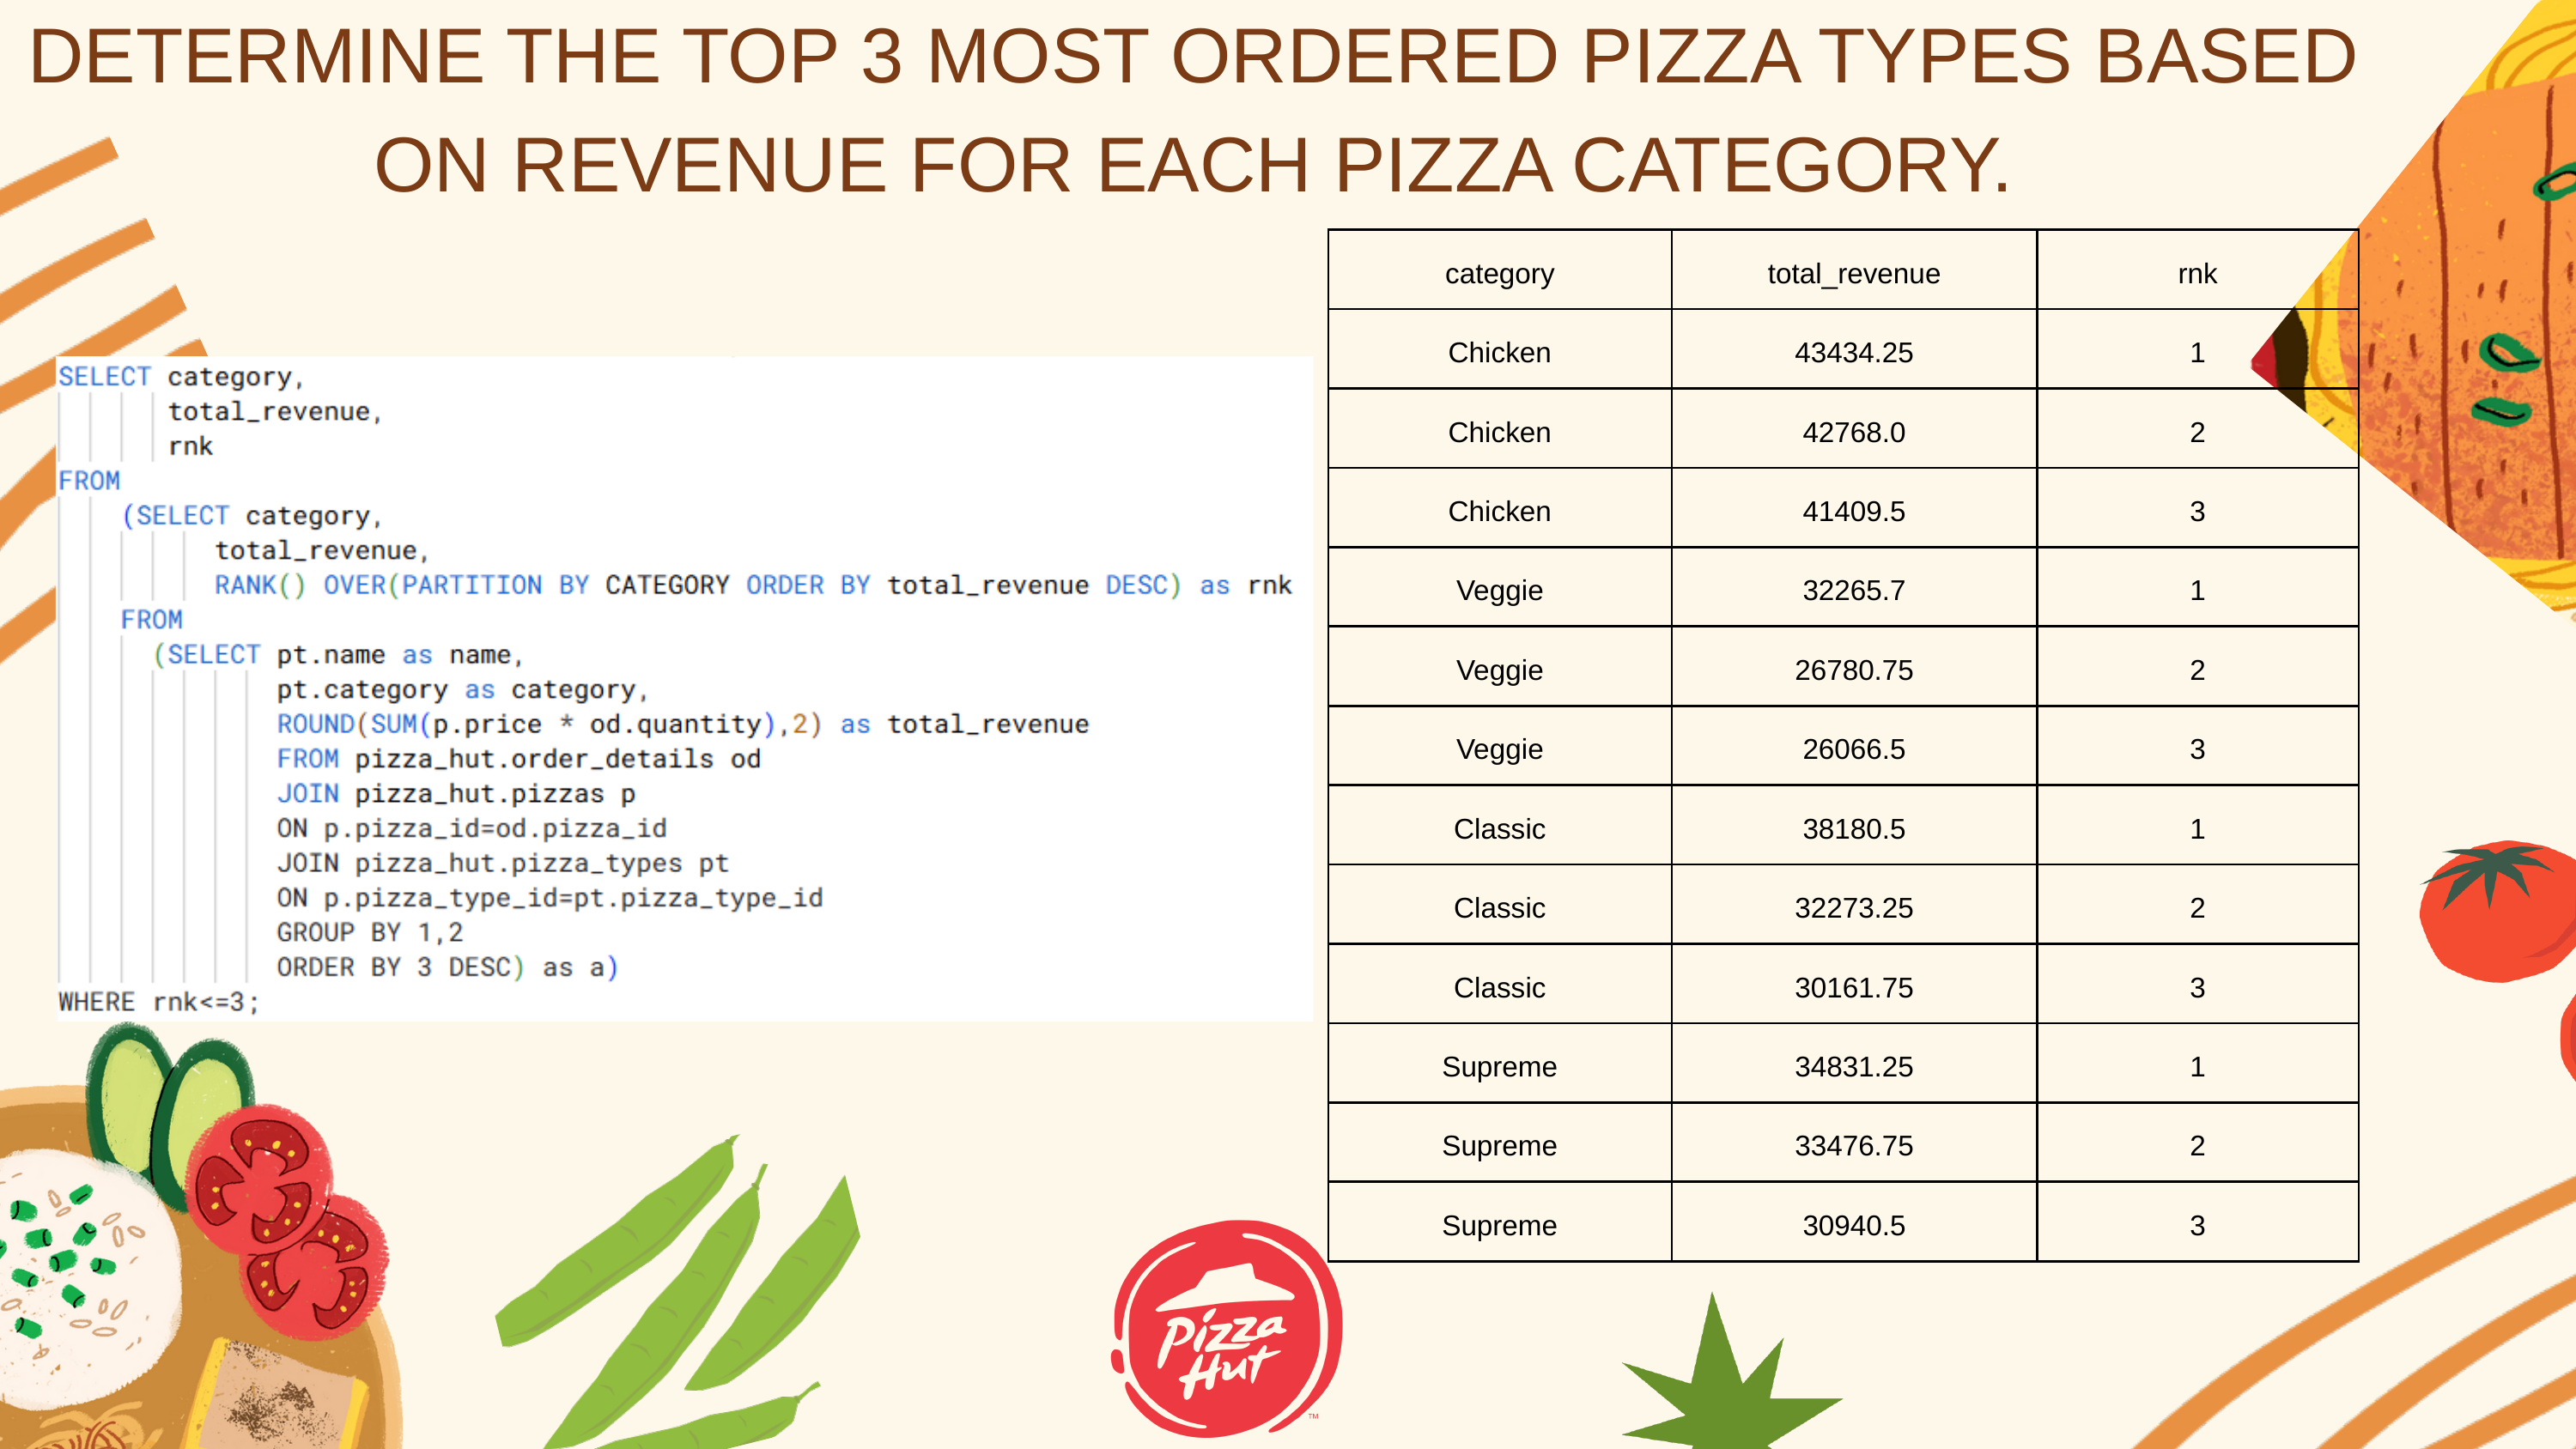

DETERMINE THE TOP 3 MOST ORDERED PIZZA TYPES BASED ON REVENUE FOR EACH PIZZA CATEGORY.

| category | total\_revenue | rnk |
| --- | --- | --- |
| Chicken | 43434.25 | 1 |
| Chicken | 42768.0 | 2 |
| Chicken | 41409.5 | 3 |
| Veggie | 32265.7 | 1 |
| Veggie | 26780.75 | 2 |
| Veggie | 26066.5 | 3 |
| Classic | 38180.5 | 1 |
| Classic | 32273.25 | 2 |
| Classic | 30161.75 | 3 |
| Supreme | 34831.25 | 1 |
| Supreme | 33476.75 | 2 |
| Supreme | 30940.5 | 3 |